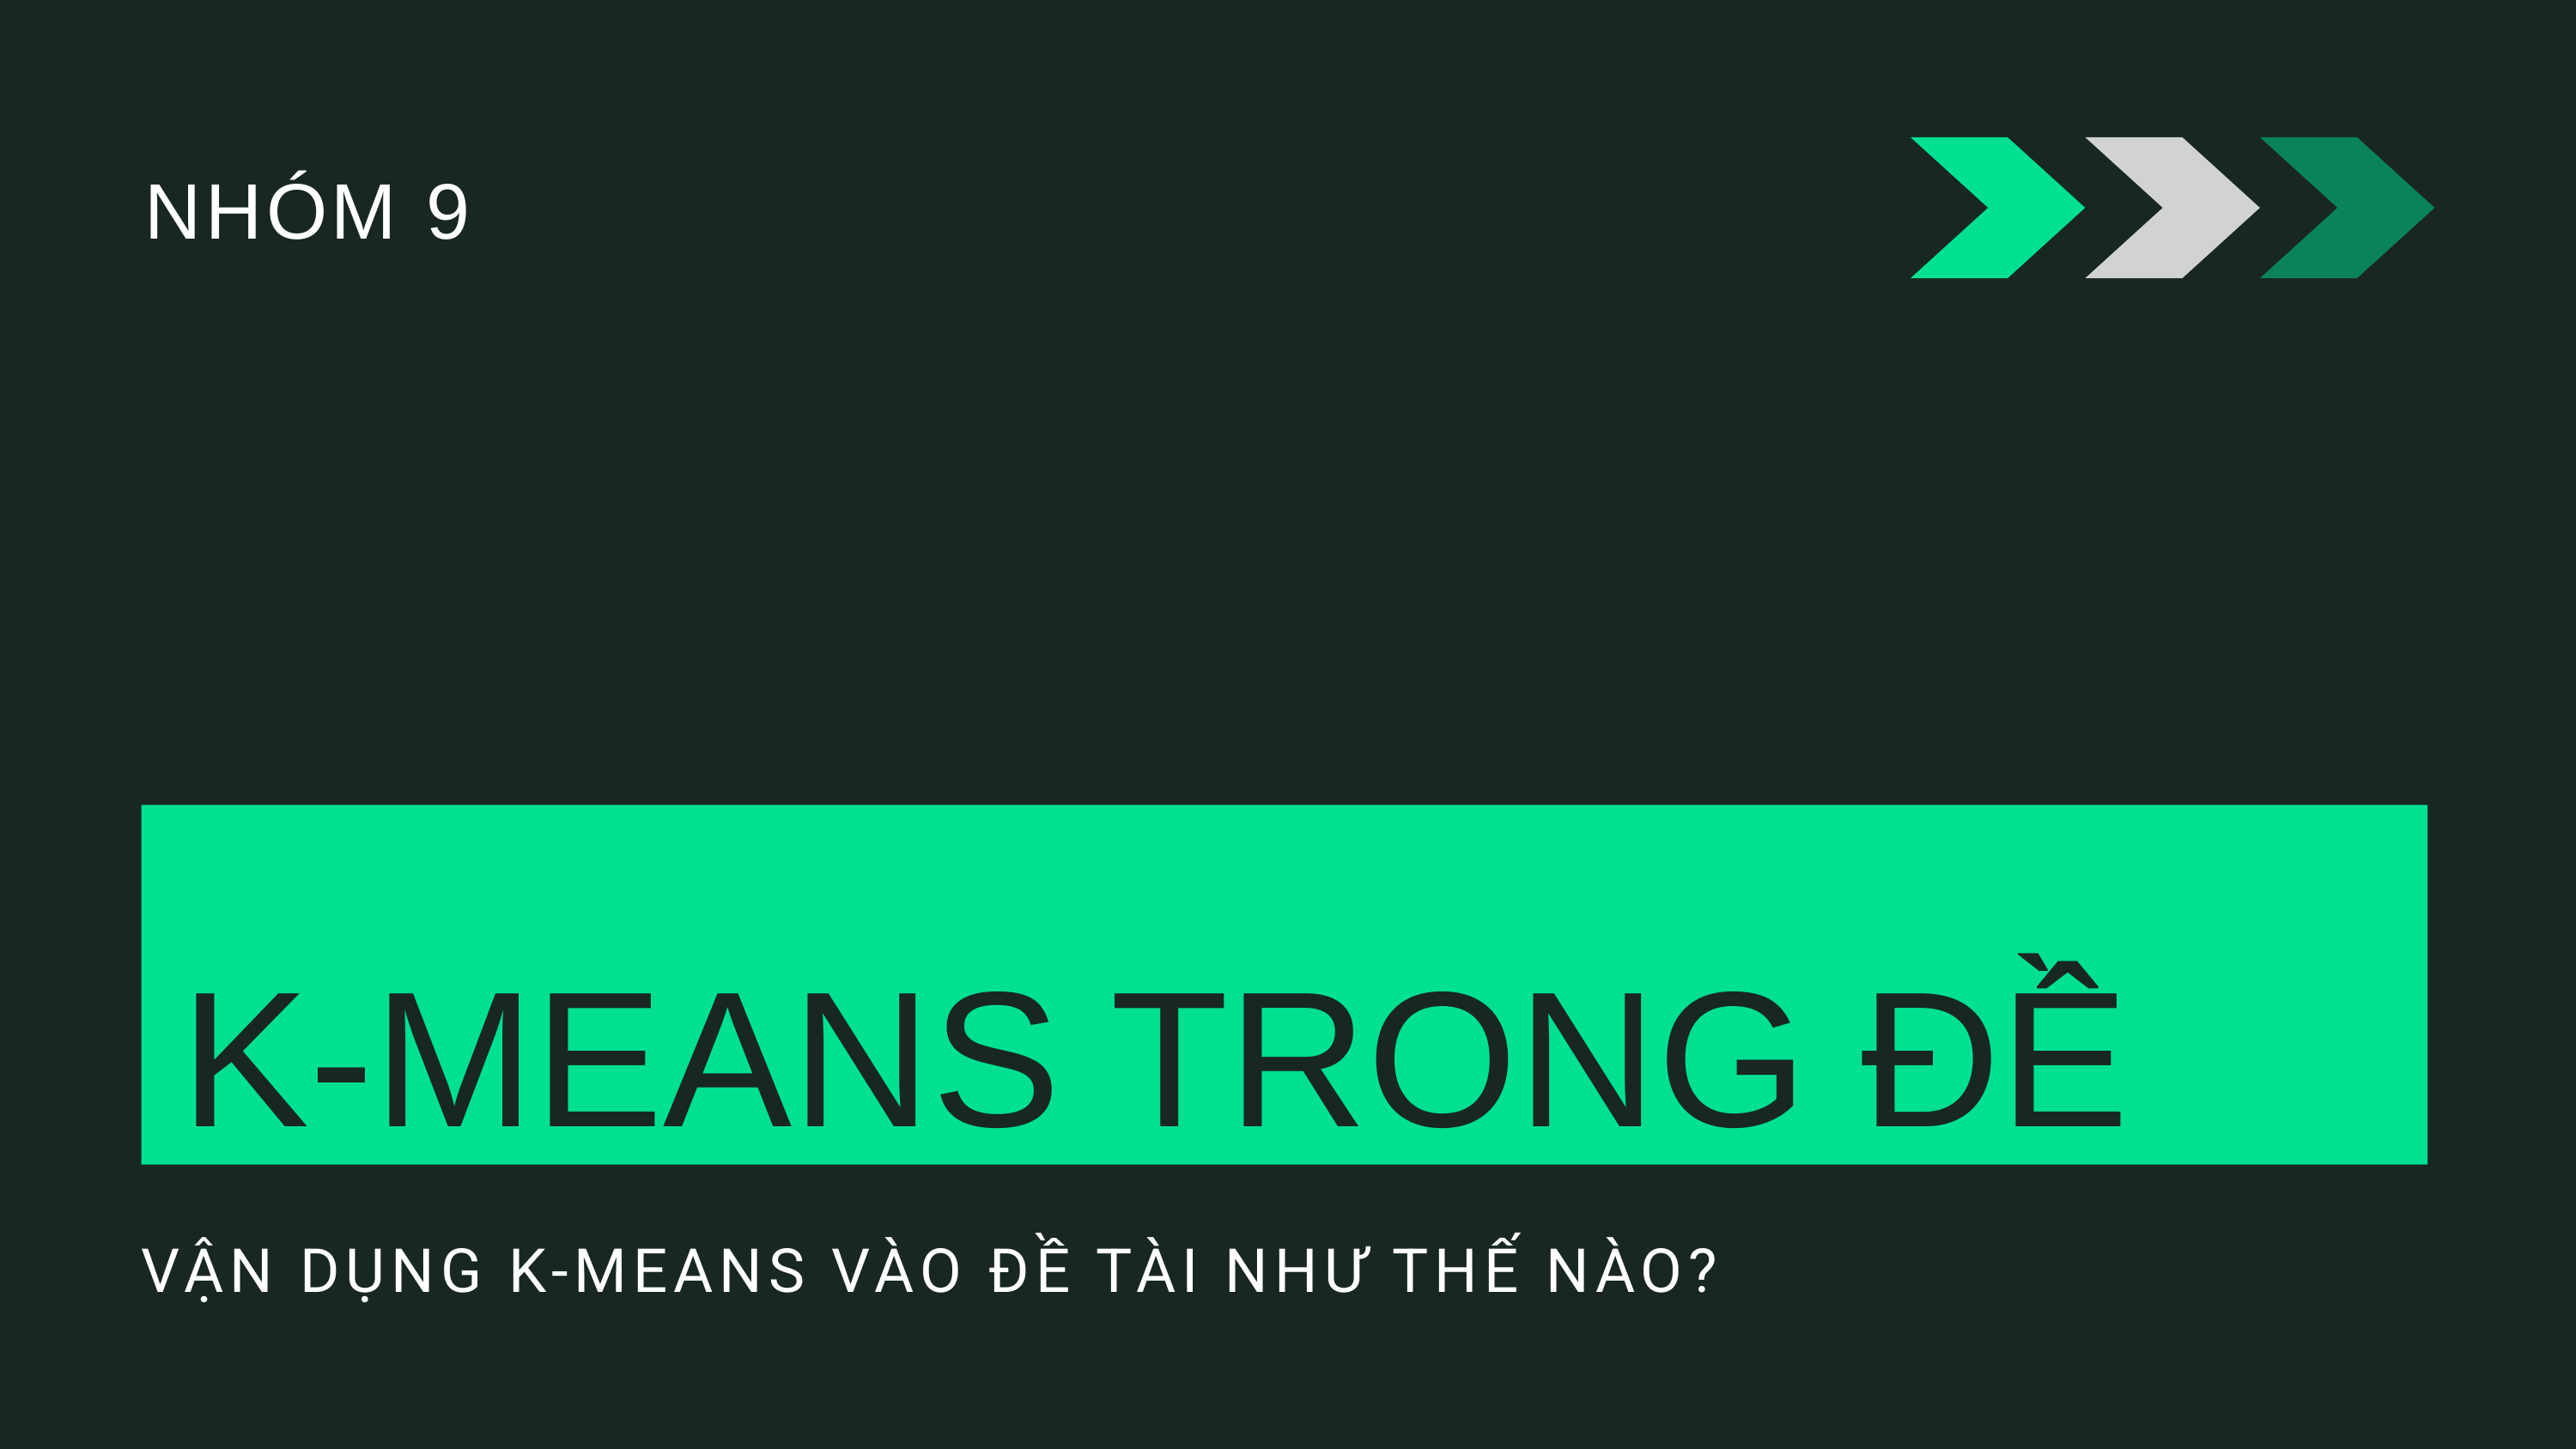

NHÓM 9

K-MEANS TRONG ĐỀ TÀI
VẬN DỤNG K-MEANS VÀO ĐỀ TÀI NHƯ THẾ NÀO?